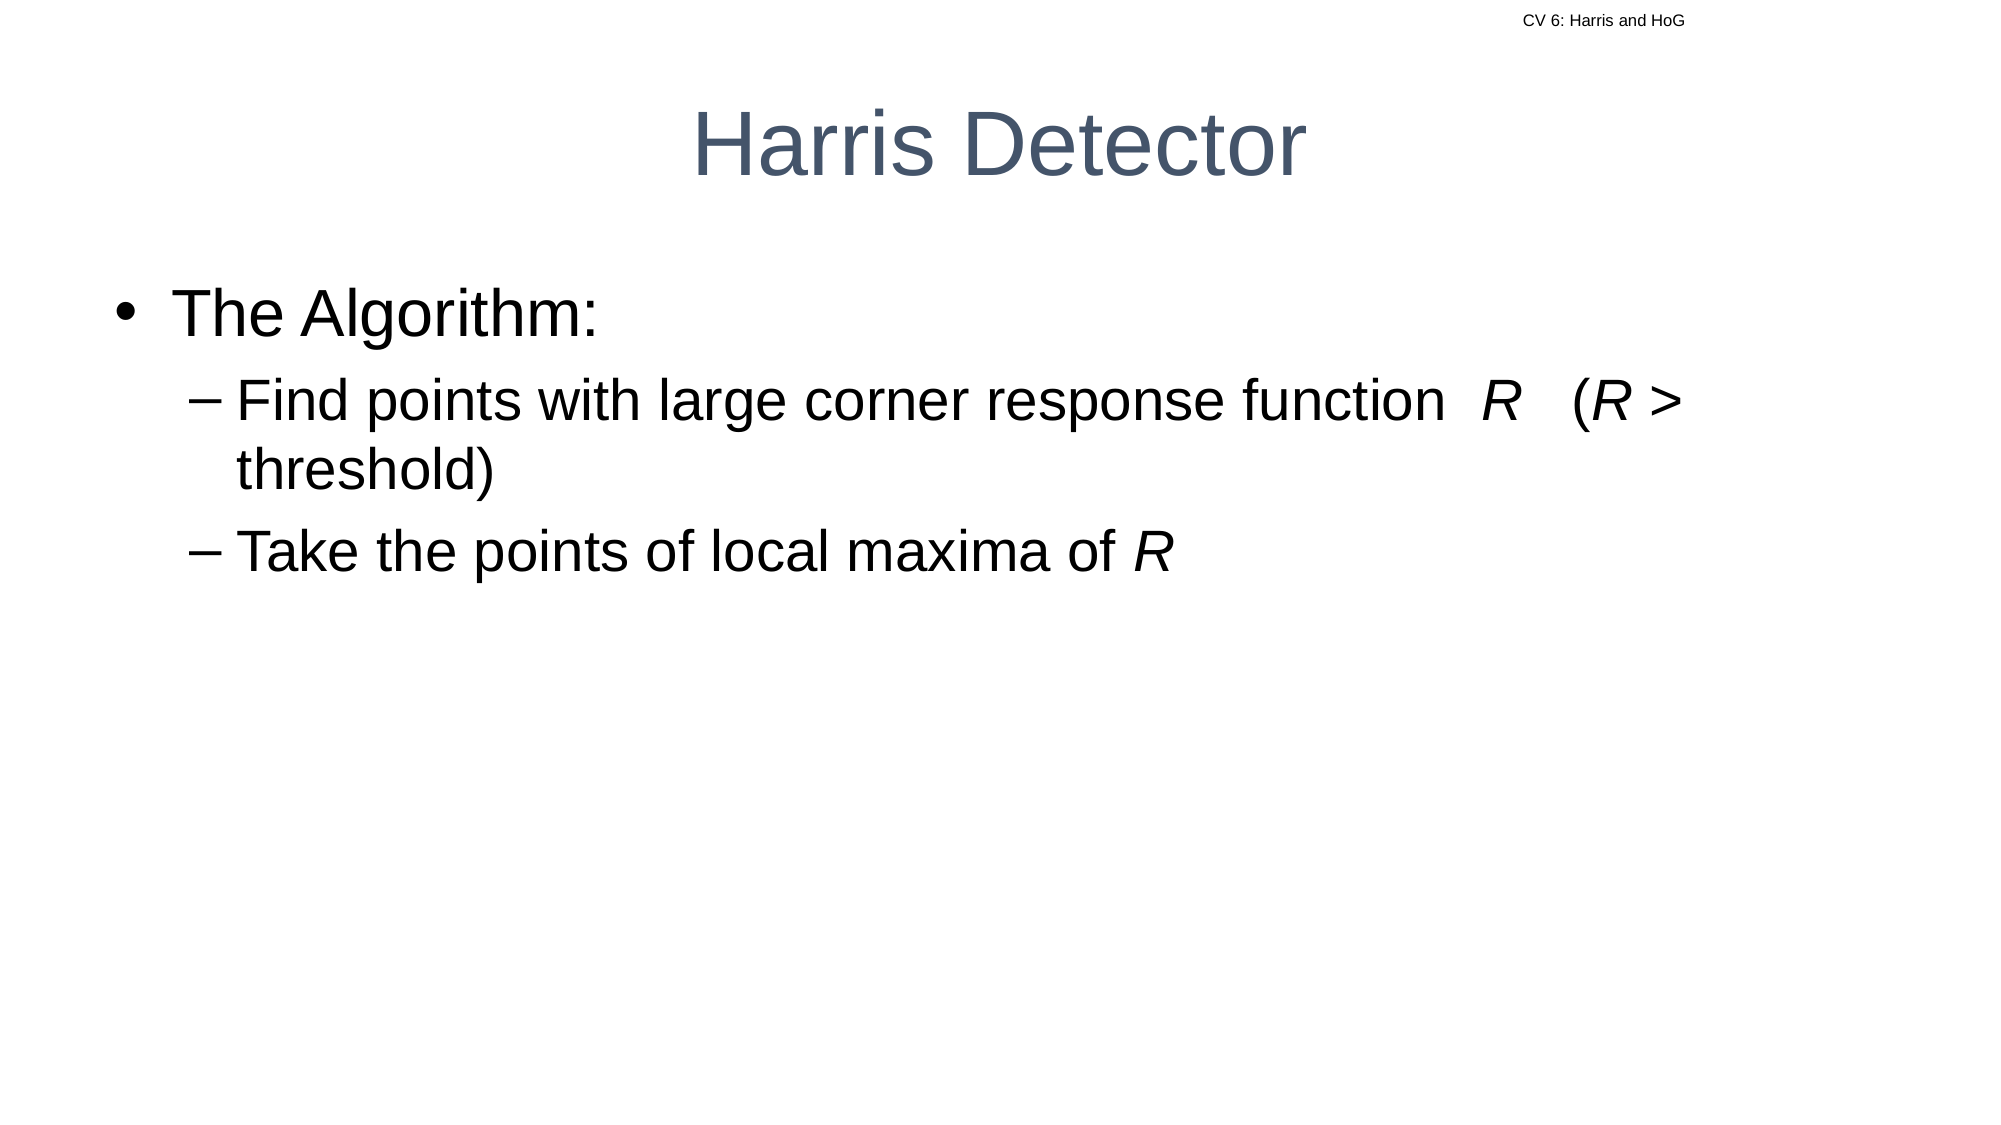

# Harris Detector
The Algorithm:
Find points with large corner response function  R   (R > threshold)
Take the points of local maxima of R